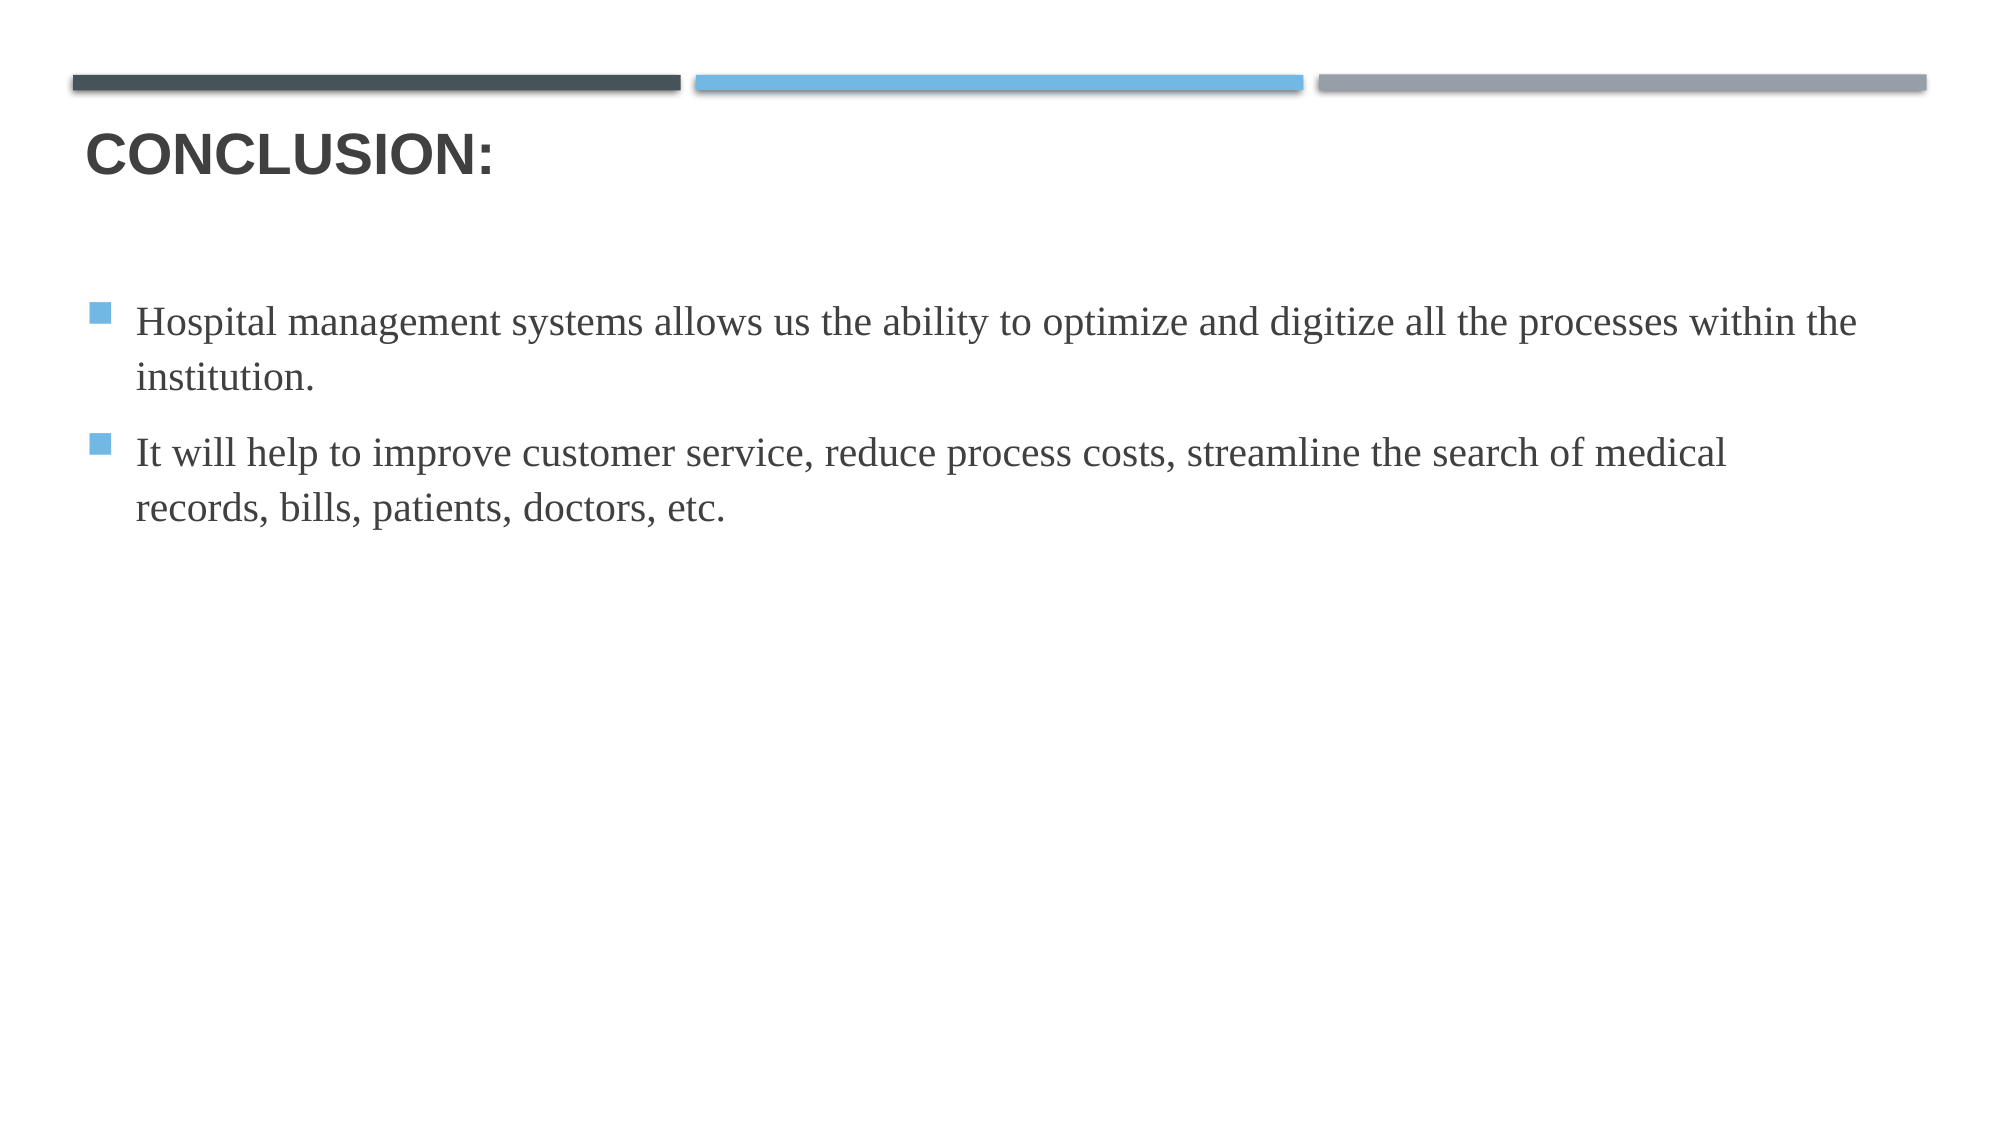

# CONCLUsION:
Hospital management systems allows us the ability to optimize and digitize all the processes within the institution.
It will help to improve customer service, reduce process costs, streamline the search of medical records, bills, patients, doctors, etc.